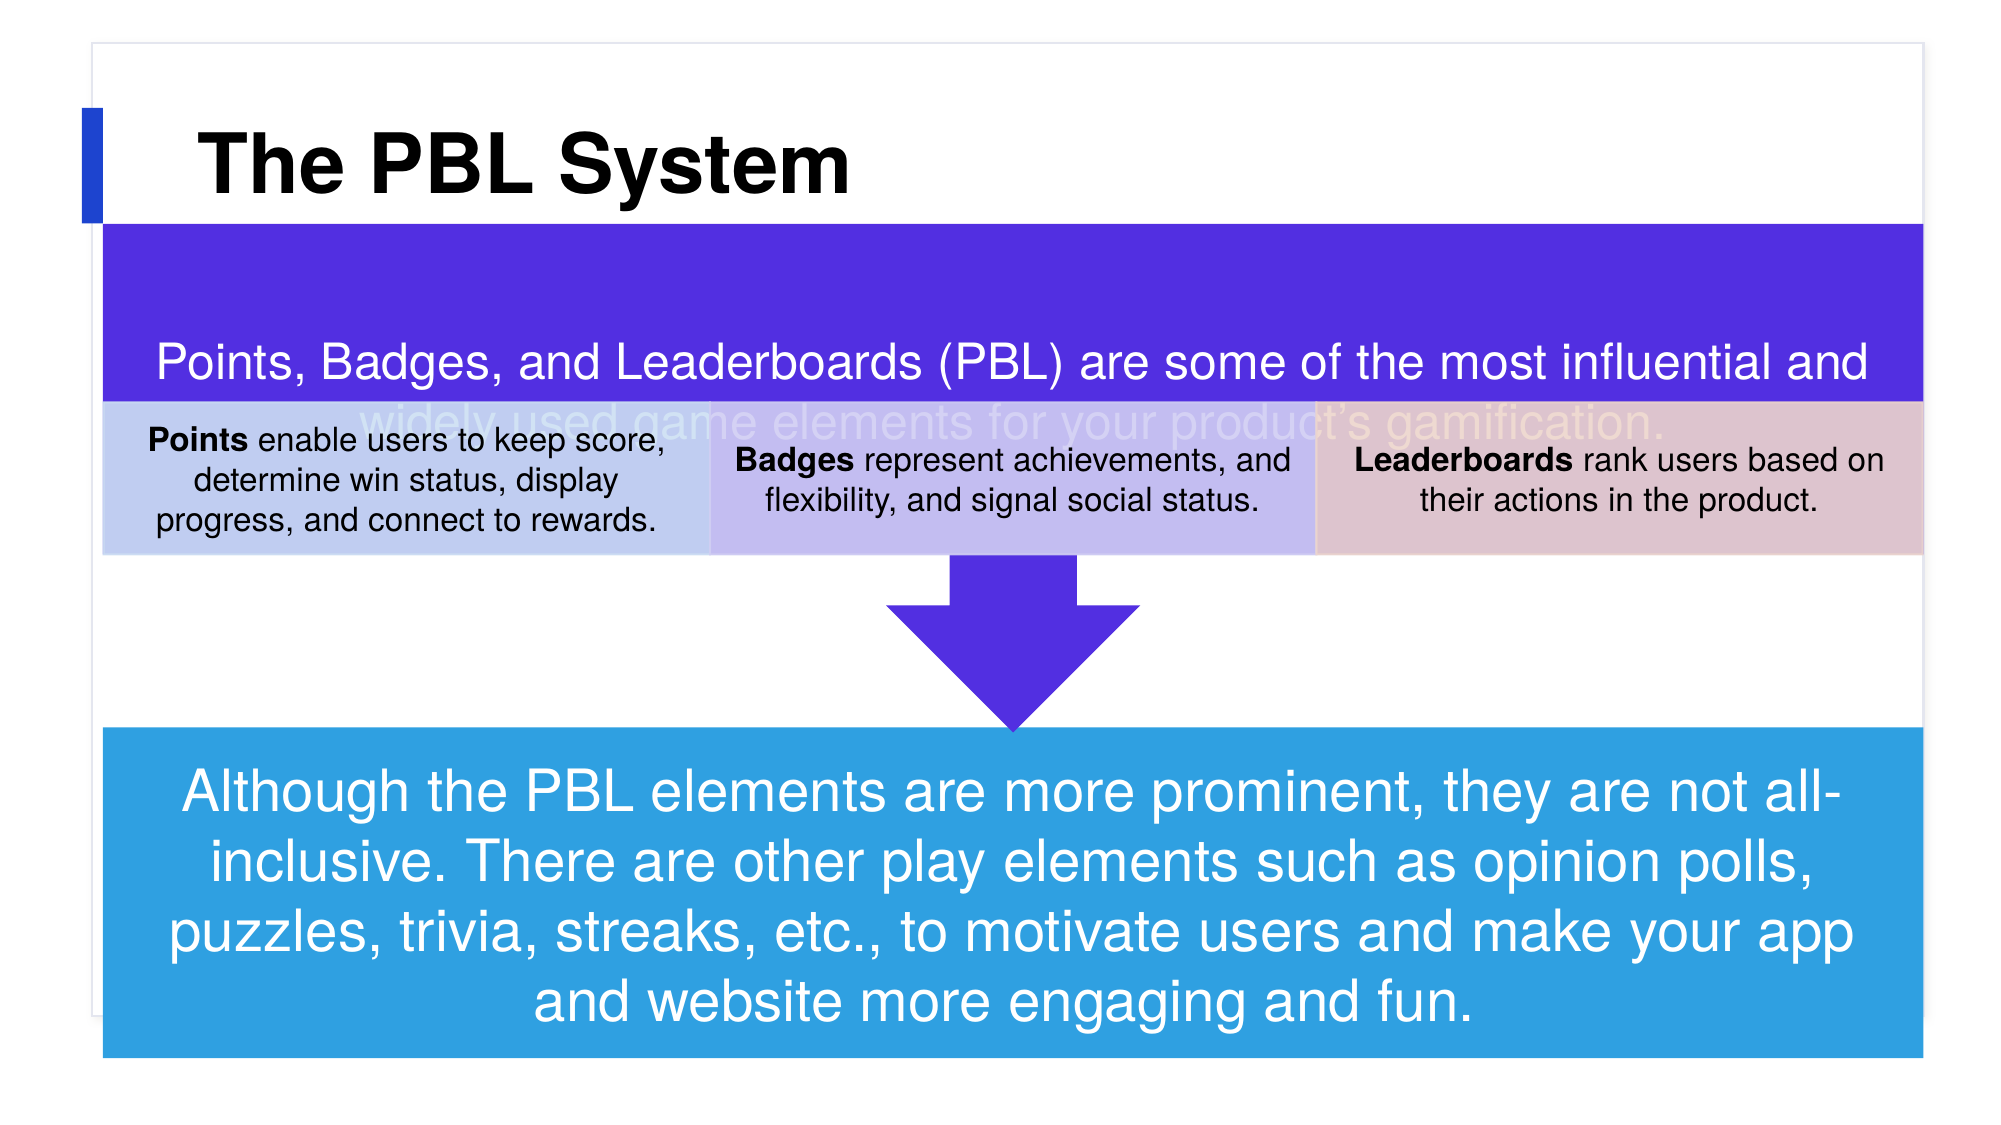

# The PBL System

Although the PBL elements are more prominent, they are not all-inclusive. There are other play elements such as opinion polls, puzzles, trivia, streaks, etc., to motivate users and make your app and website more engaging and fun.
Points, Badges, and Leaderboards (PBL) are some of the most influential and widely used game elements for your product’s gamification.
Points enable users to keep score, determine win status, display progress, and connect to rewards.
Badges represent achievements, and flexibility, and signal social status.
Leaderboards rank users based on their actions in the product.